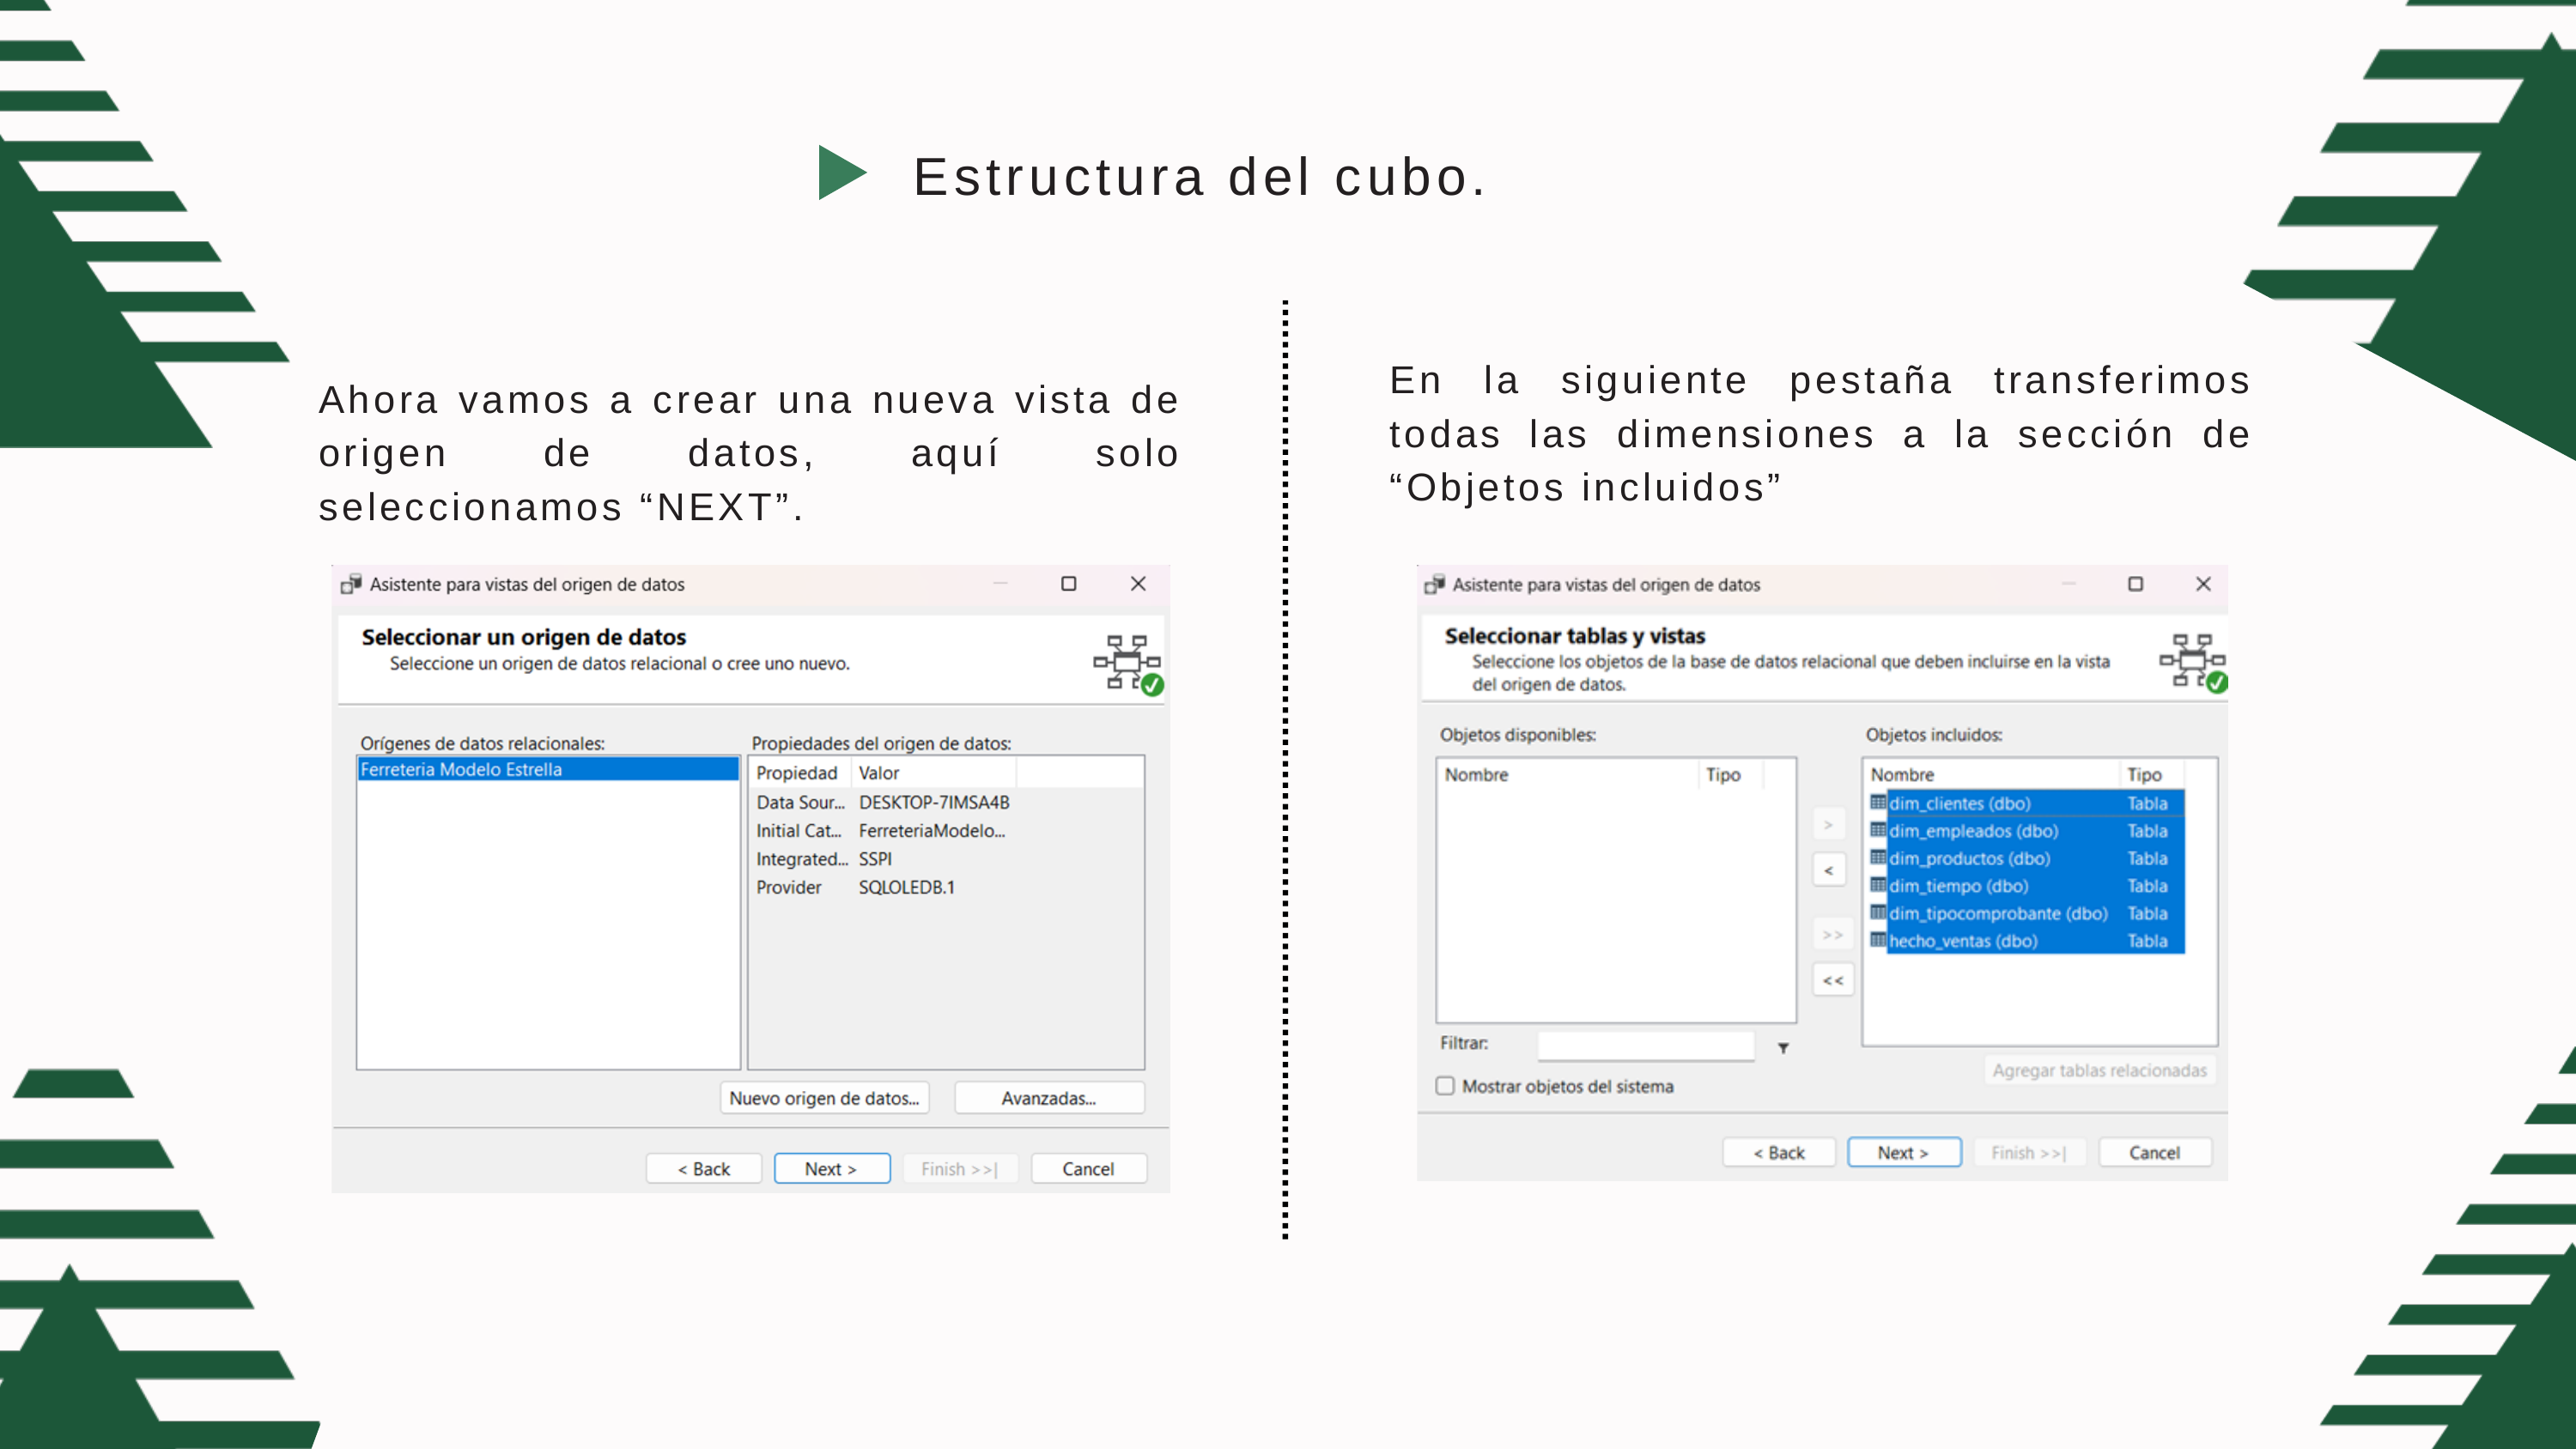

Estructura del cubo.

En la siguiente pestaña transferimos todas las dimensiones a la sección de “Objetos incluidos”
Ahora vamos a crear una nueva vista de origen de datos, aquí solo seleccionamos “NEXT”.